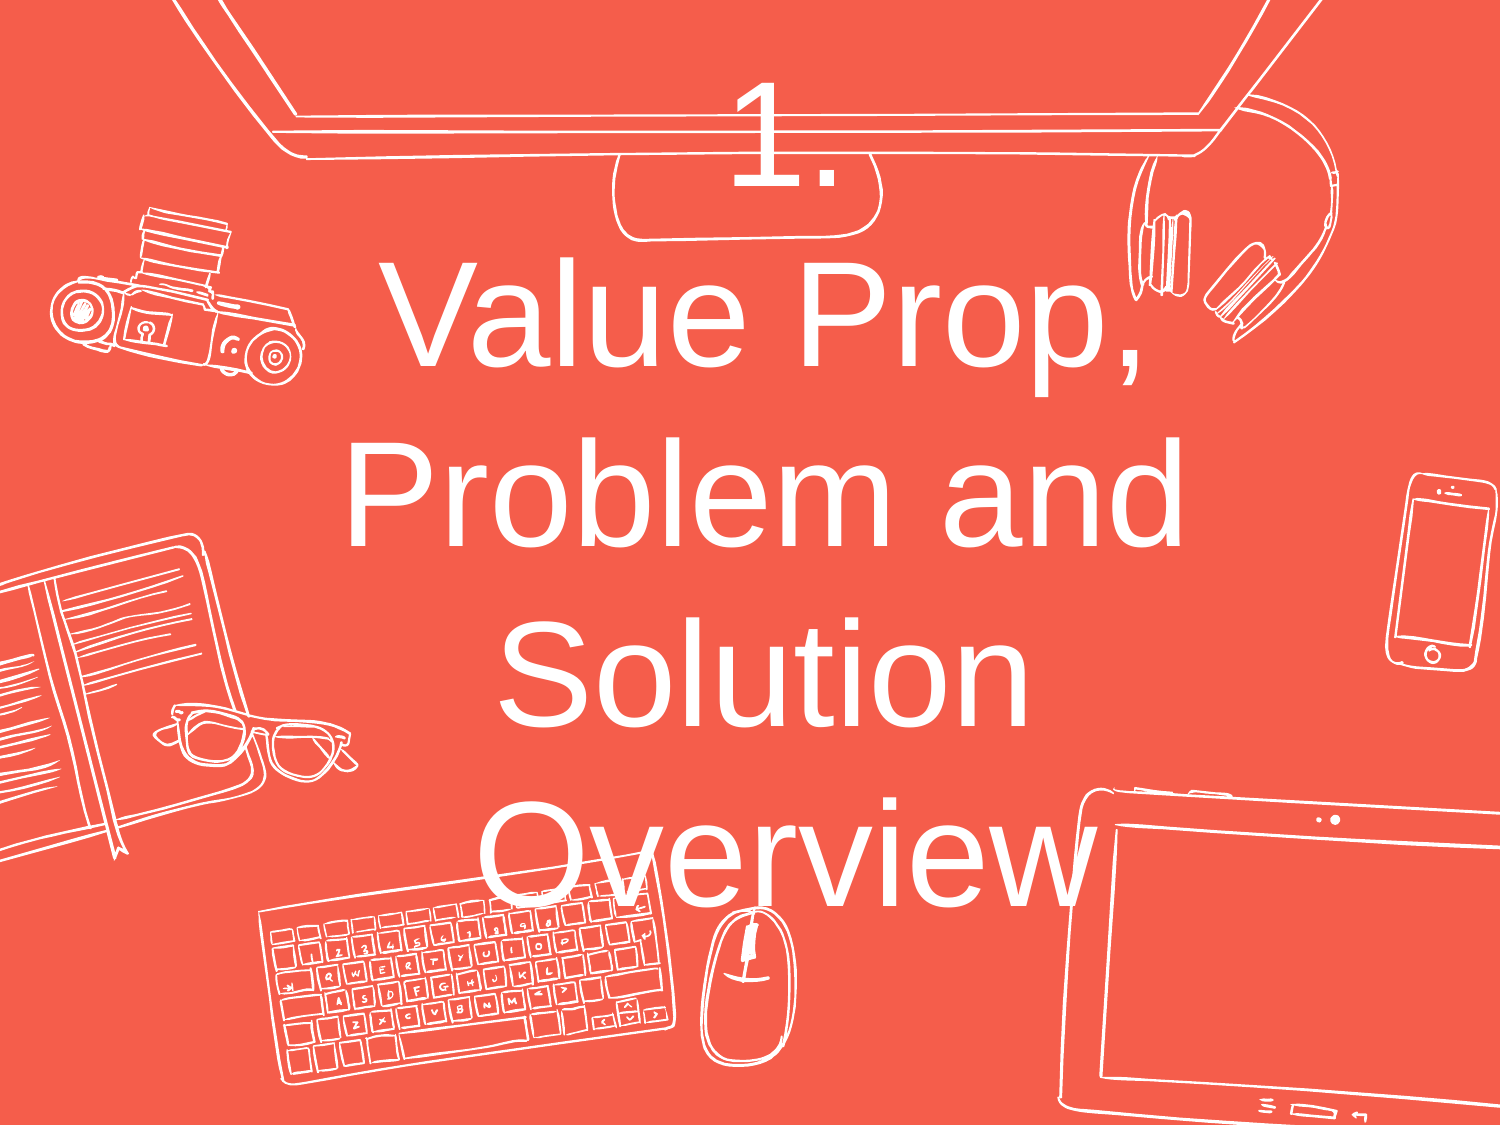

# 1.
Value​ ​Prop,​ ​Problem​ ​and​ ​Solution​ ​Overview